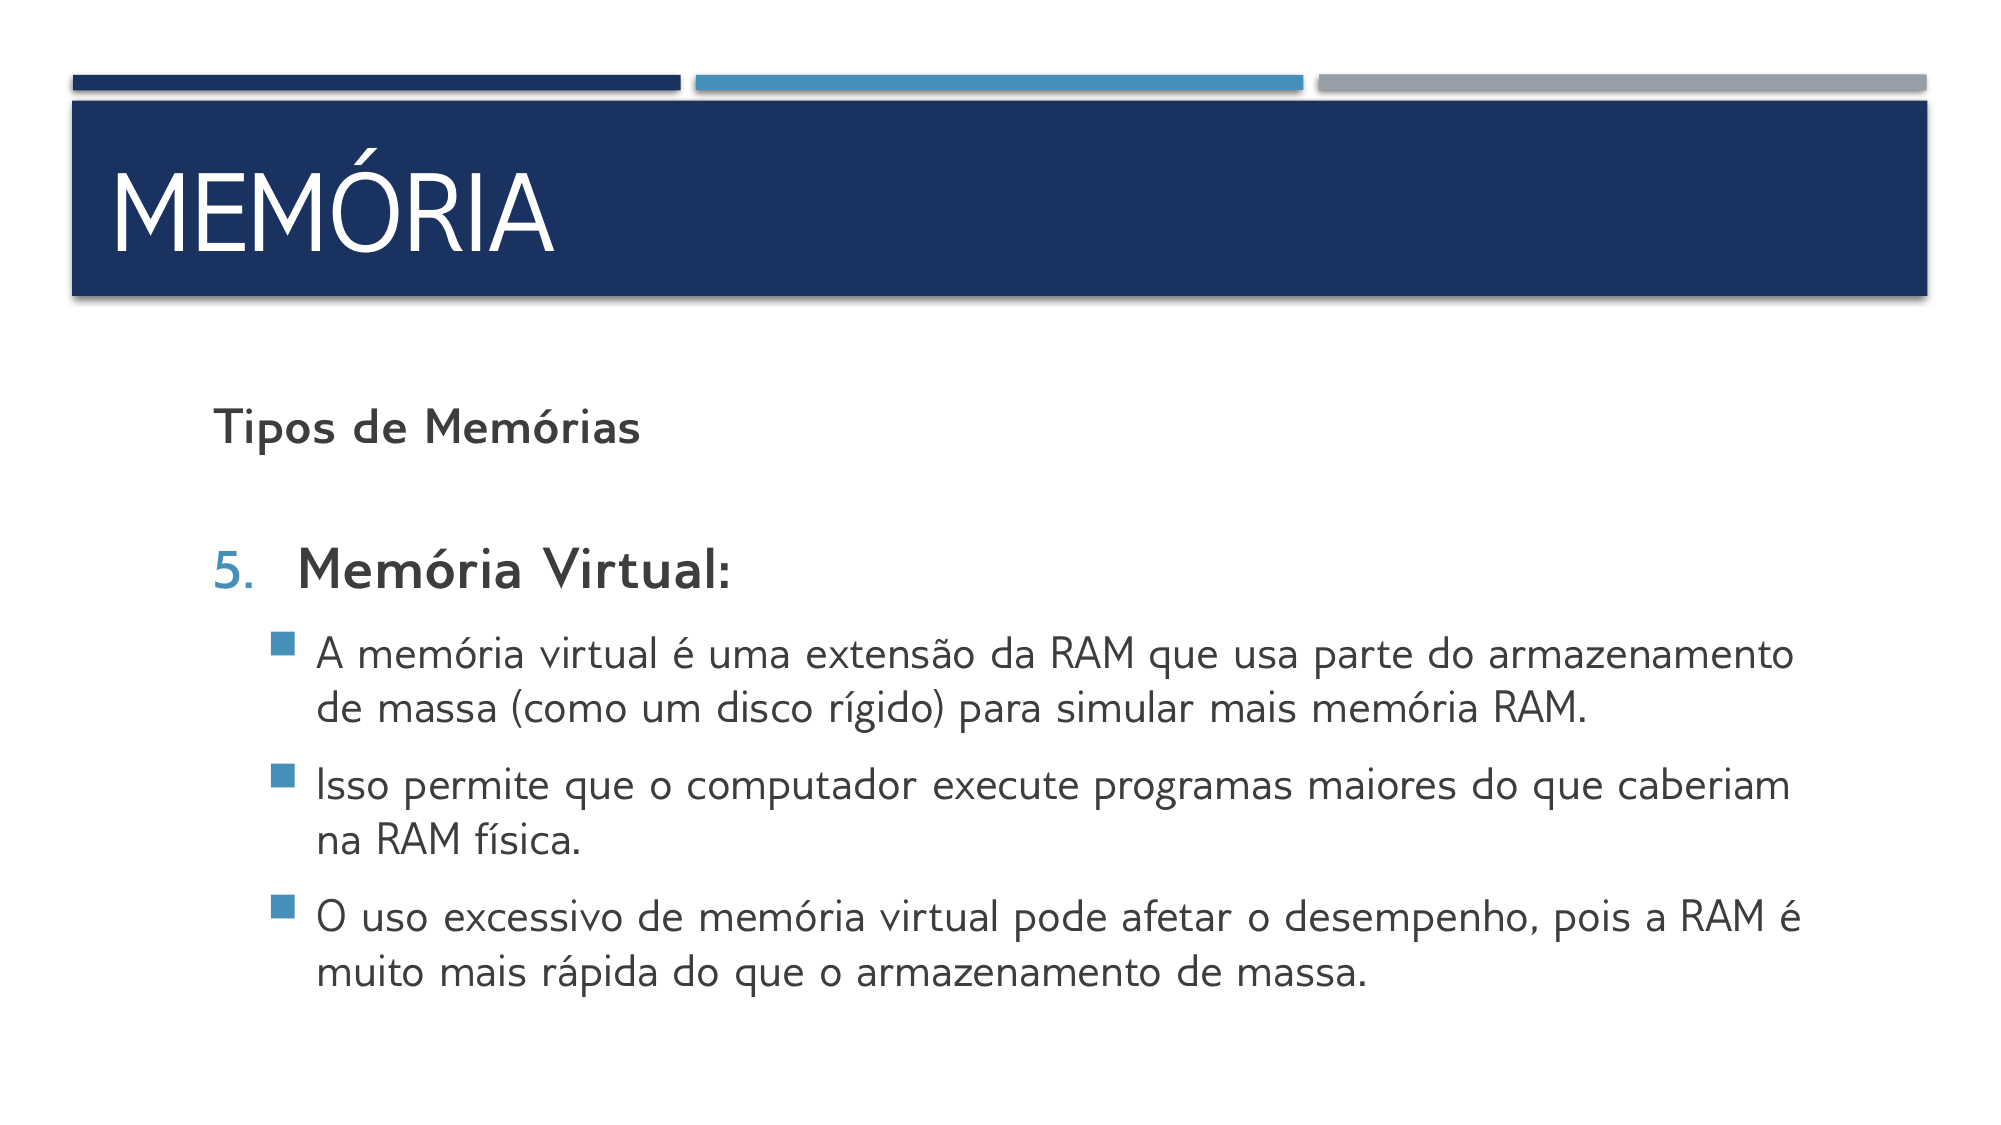

# Memória
Tipos de Memórias

Memória Virtual:
A memória virtual é uma extensão da RAM que usa parte do armazenamento de massa (como um disco rígido) para simular mais memória RAM.
Isso permite que o computador execute programas maiores do que caberiam na RAM física.
O uso excessivo de memória virtual pode afetar o desempenho, pois a RAM é muito mais rápida do que o armazenamento de massa.